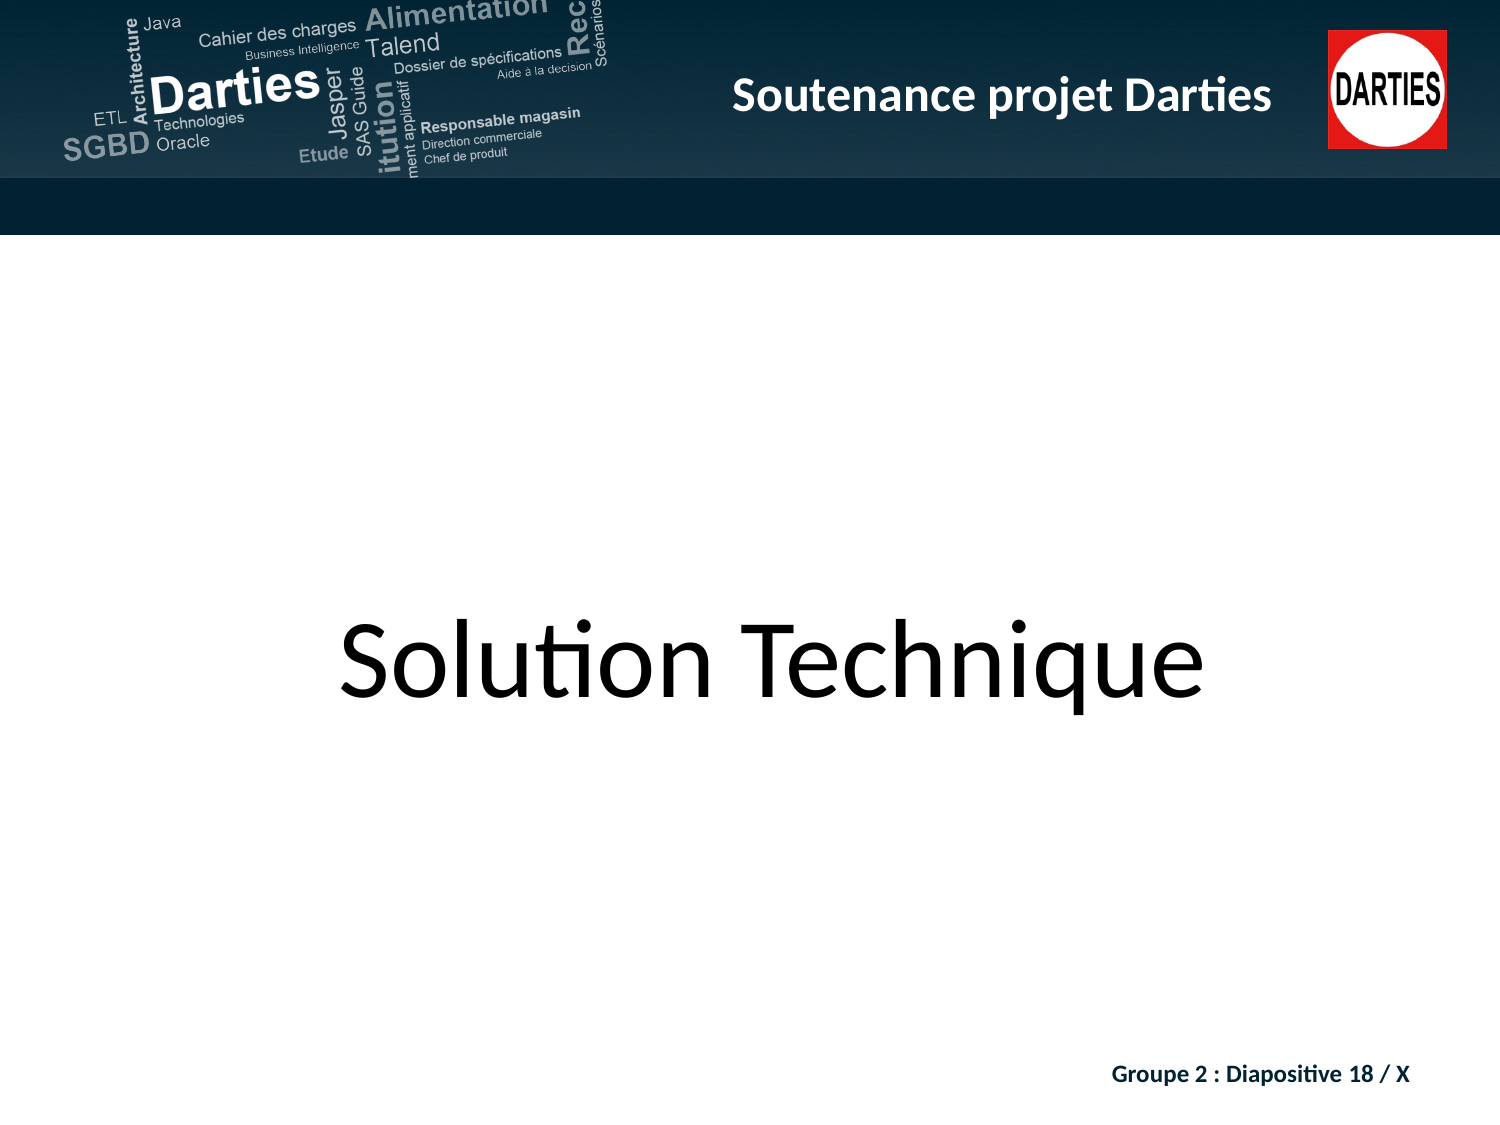

Solution Technique
Groupe 2 : Diapositive 18 / X